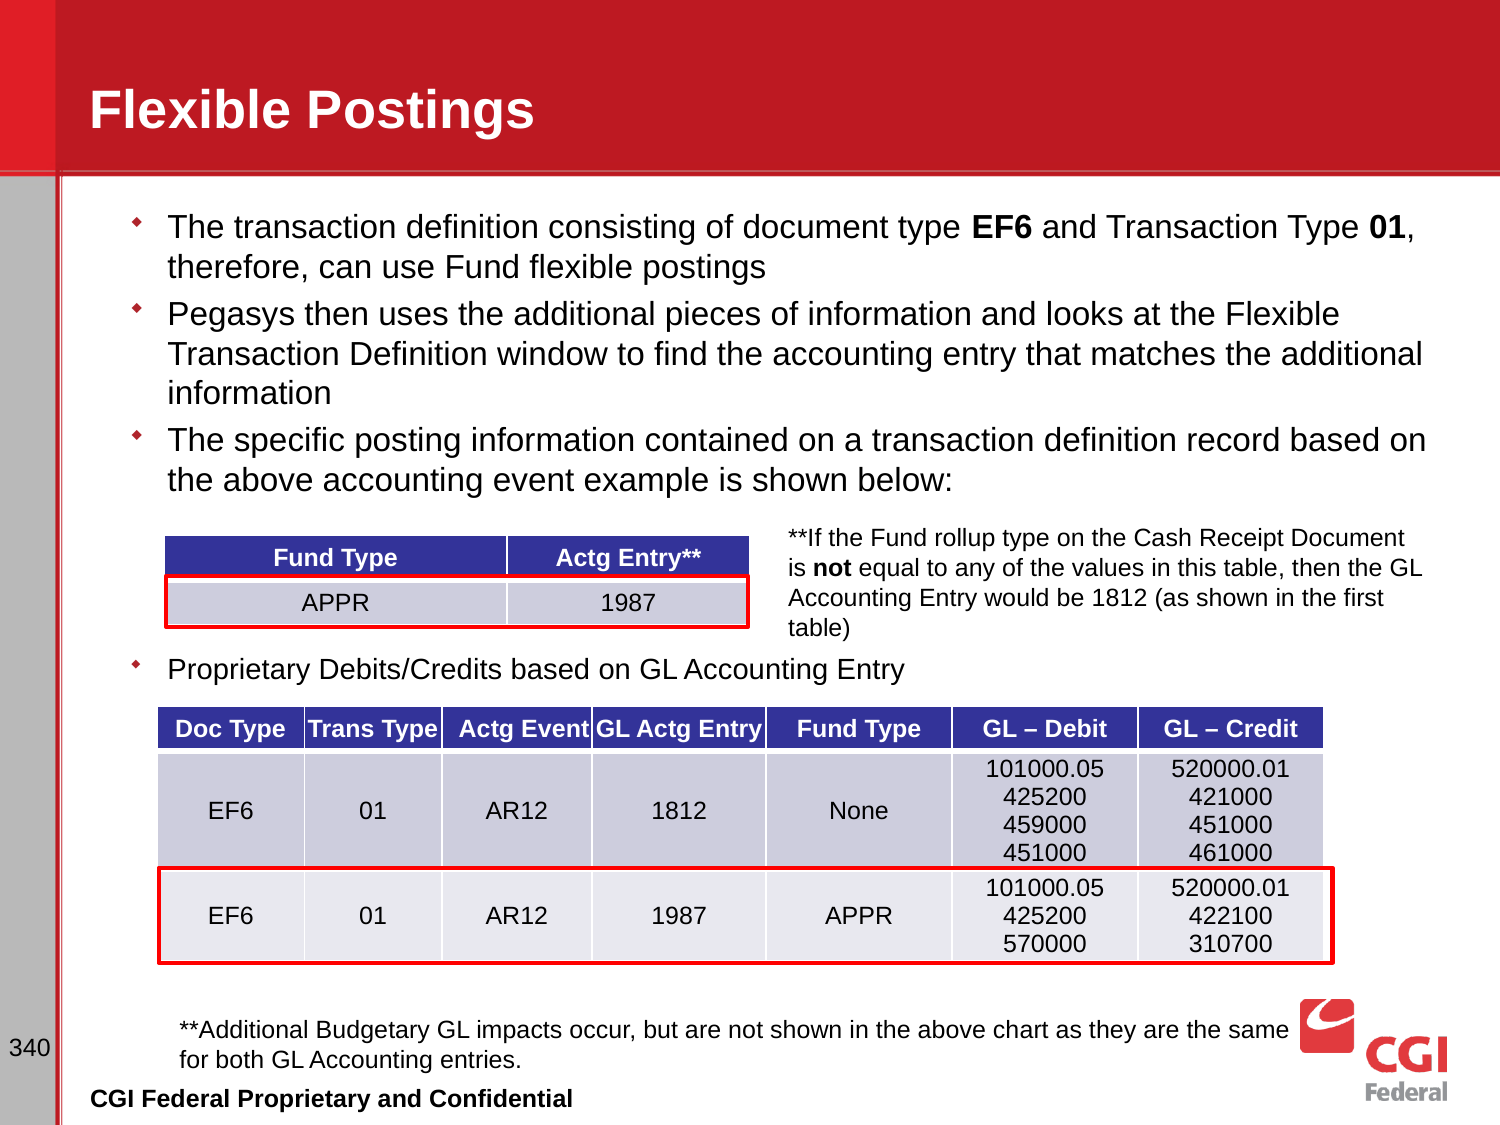

# Flexible Postings
The transaction definition consisting of document type EF6 and Transaction Type 01, therefore, can use Fund flexible postings
Pegasys then uses the additional pieces of information and looks at the Flexible Transaction Definition window to find the accounting entry that matches the additional information
The specific posting information contained on a transaction definition record based on the above accounting event example is shown below:

Proprietary Debits/Credits based on GL Accounting Entry

**If the Fund rollup type on the Cash Receipt Document is not equal to any of the values in this table, then the GL Accounting Entry would be 1812 (as shown in the first table)
| Fund Type | Actg Entry\*\* |
| --- | --- |
| APPR | 1987 |

| Doc Type | Trans Type | Actg Event | GL Actg Entry | Fund Type | GL – Debit | GL – Credit |
| --- | --- | --- | --- | --- | --- | --- |
| EF6 | 01 | AR12 | 1812 | None | 101000.05 425200 459000 451000 | 520000.01 421000 451000 461000 |
| EF6 | 01 | AR12 | 1987 | APPR | 101000.05 425200 570000 | 520000.01 422100 310700 |

**Additional Budgetary GL impacts occur, but are not shown in the above chart as they are the same for both GL Accounting entries.
340
CGI Federal Proprietary and Confidential